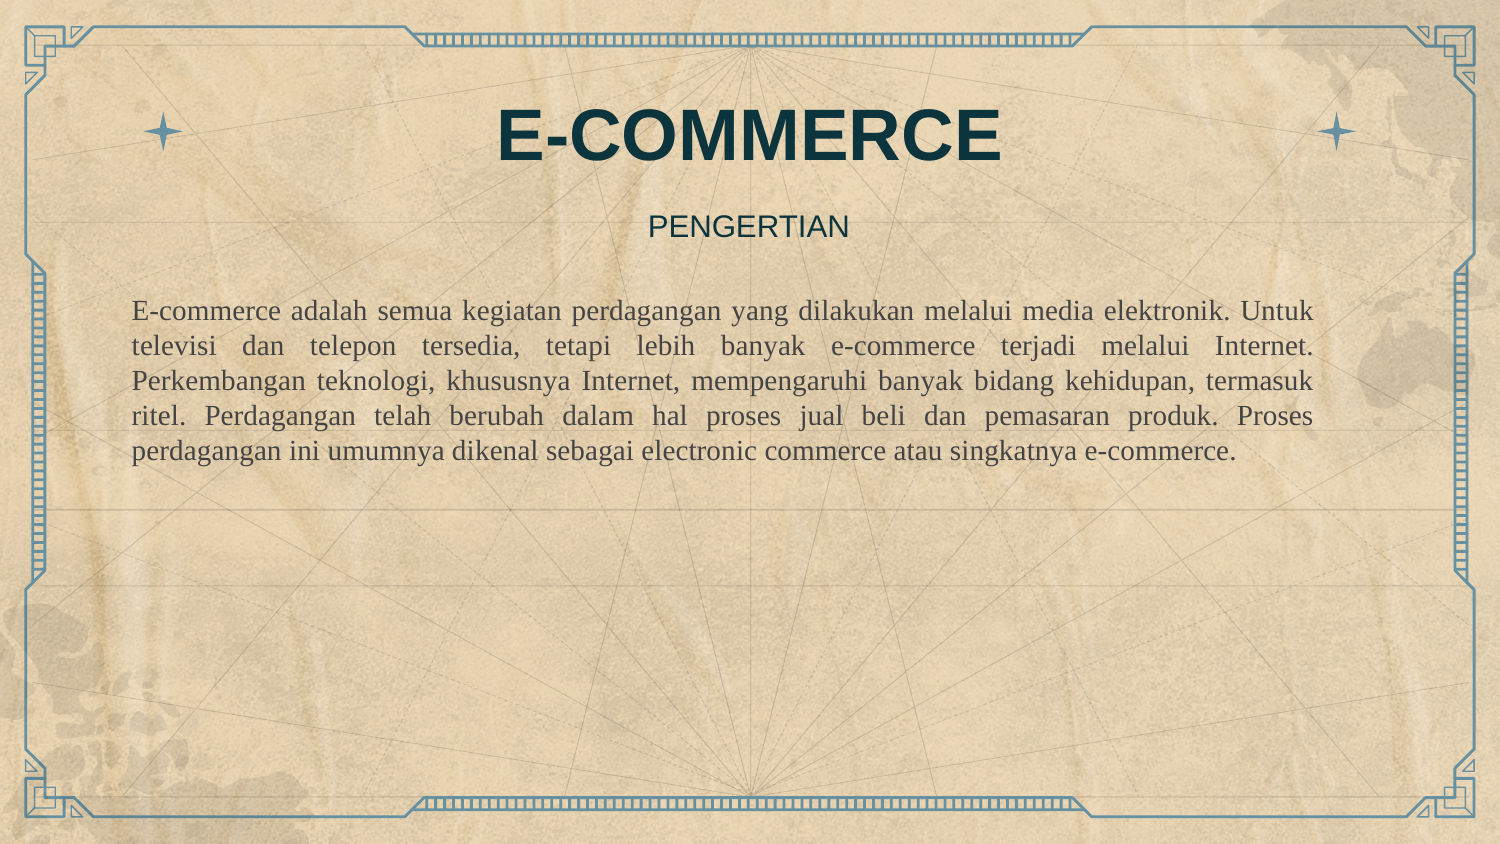

# E-COMMERCE

PENGERTIAN
E-commerce adalah semua kegiatan perdagangan yang dilakukan melalui media elektronik. Untuk televisi dan telepon tersedia, tetapi lebih banyak e-commerce terjadi melalui Internet. Perkembangan teknologi, khususnya Internet, mempengaruhi banyak bidang kehidupan, termasuk ritel. Perdagangan telah berubah dalam hal proses jual beli dan pemasaran produk. Proses perdagangan ini umumnya dikenal sebagai electronic commerce atau singkatnya e-commerce.